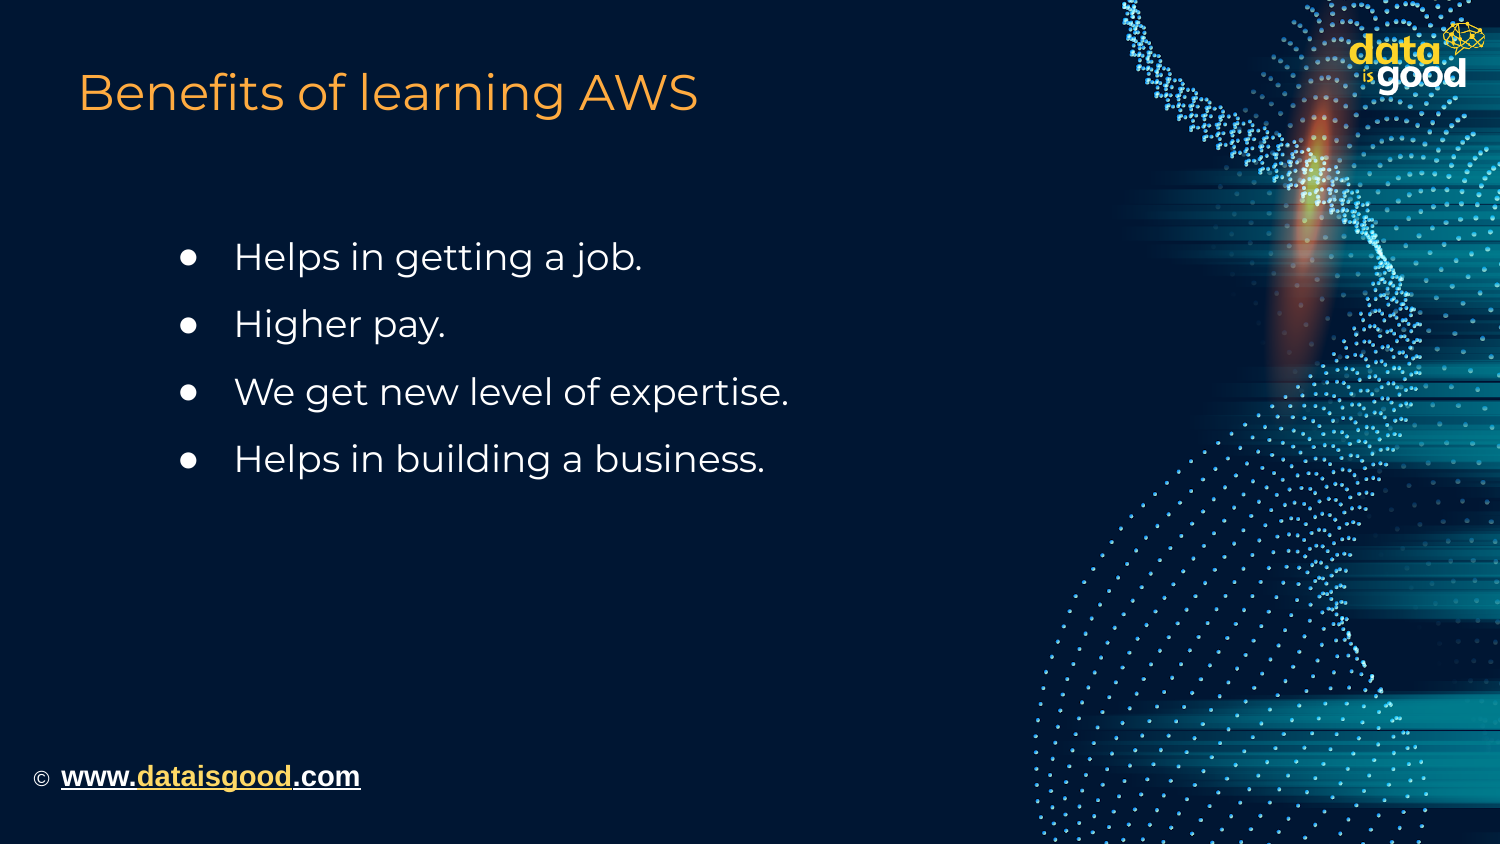

# Benefits of learning AWS
Helps in getting a job.
Higher pay.
We get new level of expertise.
Helps in building a business.